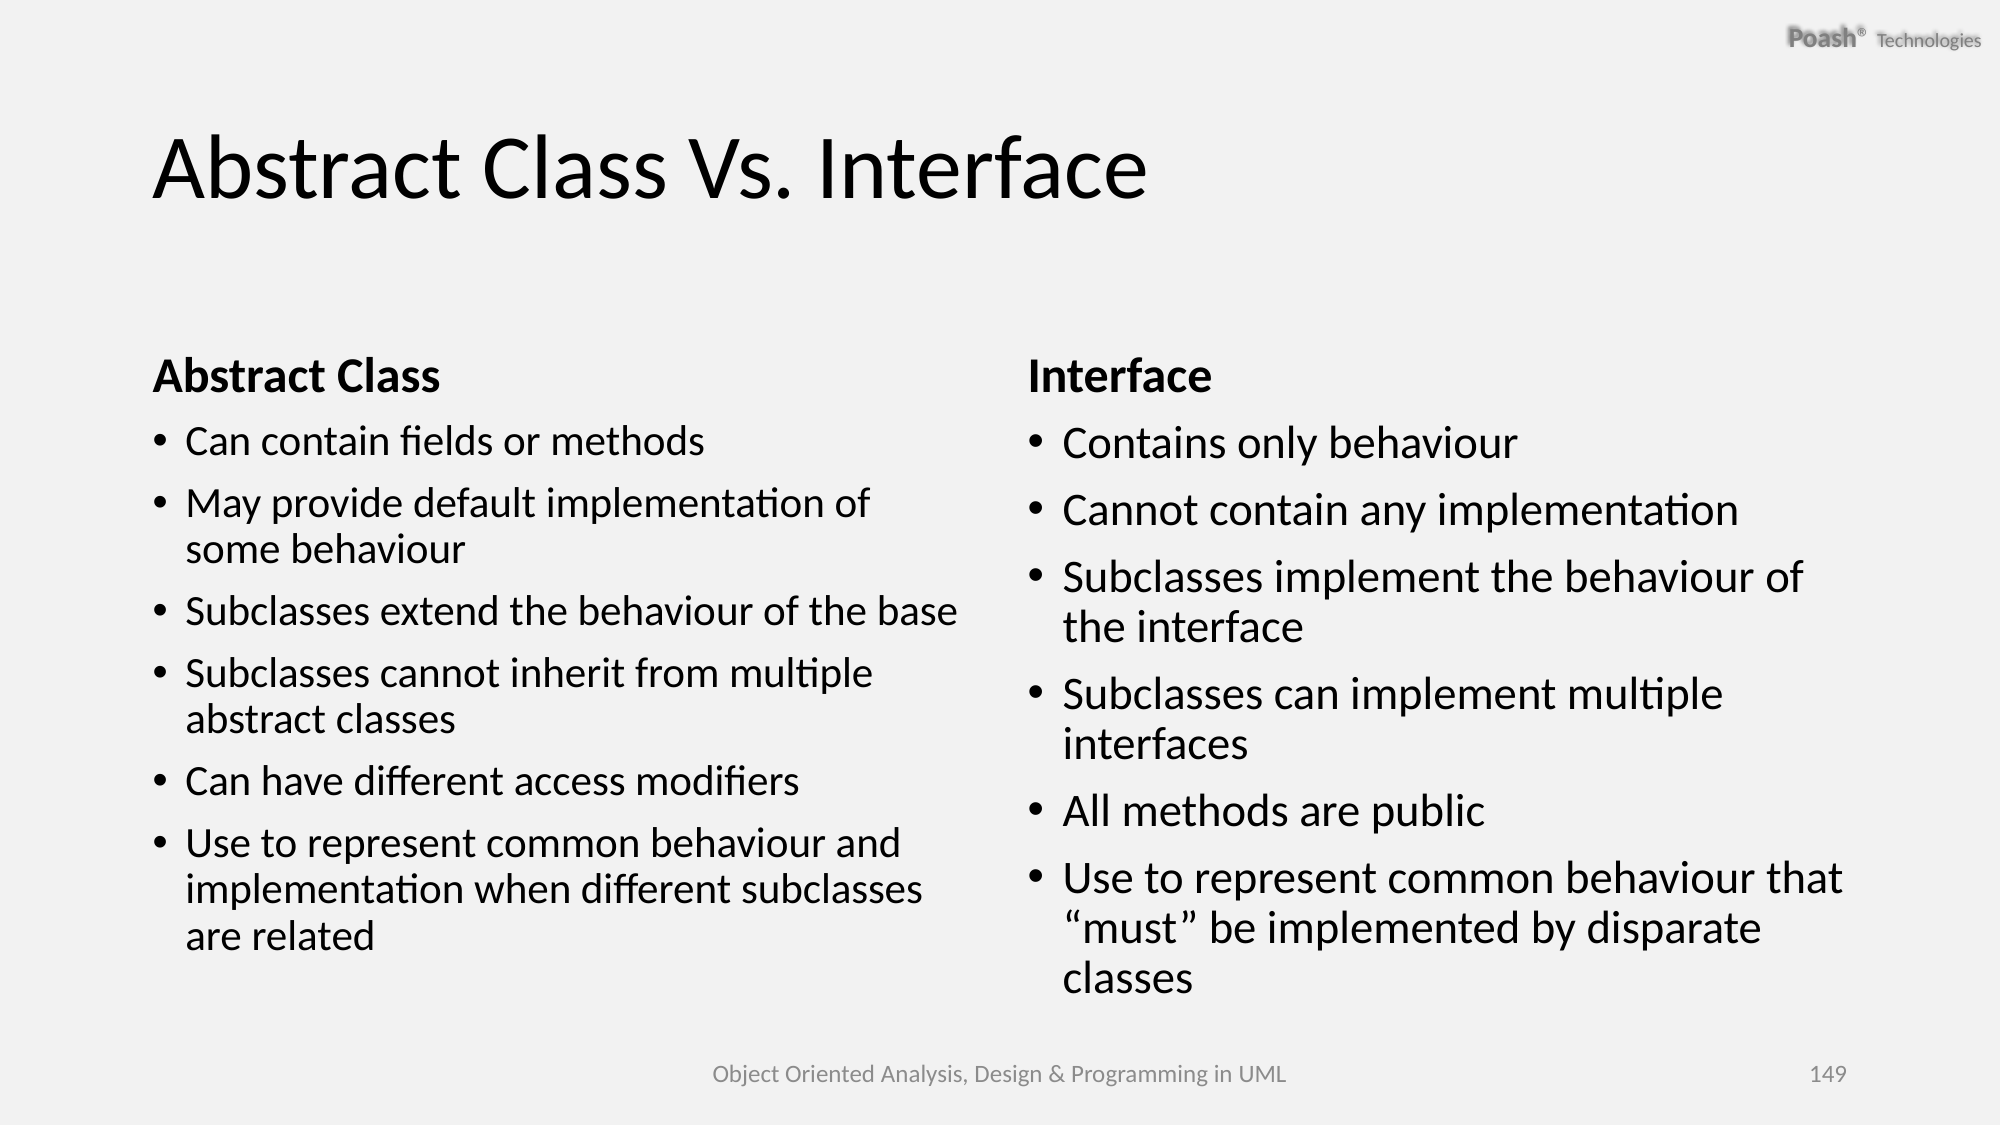

# Abstract Class Vs. Interface
Abstract Class
Interface
Can contain fields or methods
May provide default implementation of some behaviour
Subclasses extend the behaviour of the base
Subclasses cannot inherit from multiple abstract classes
Can have different access modifiers
Use to represent common behaviour and implementation when different subclasses are related
Contains only behaviour
Cannot contain any implementation
Subclasses implement the behaviour of the interface
Subclasses can implement multiple interfaces
All methods are public
Use to represent common behaviour that “must” be implemented by disparate classes
Object Oriented Analysis, Design & Programming in UML
149